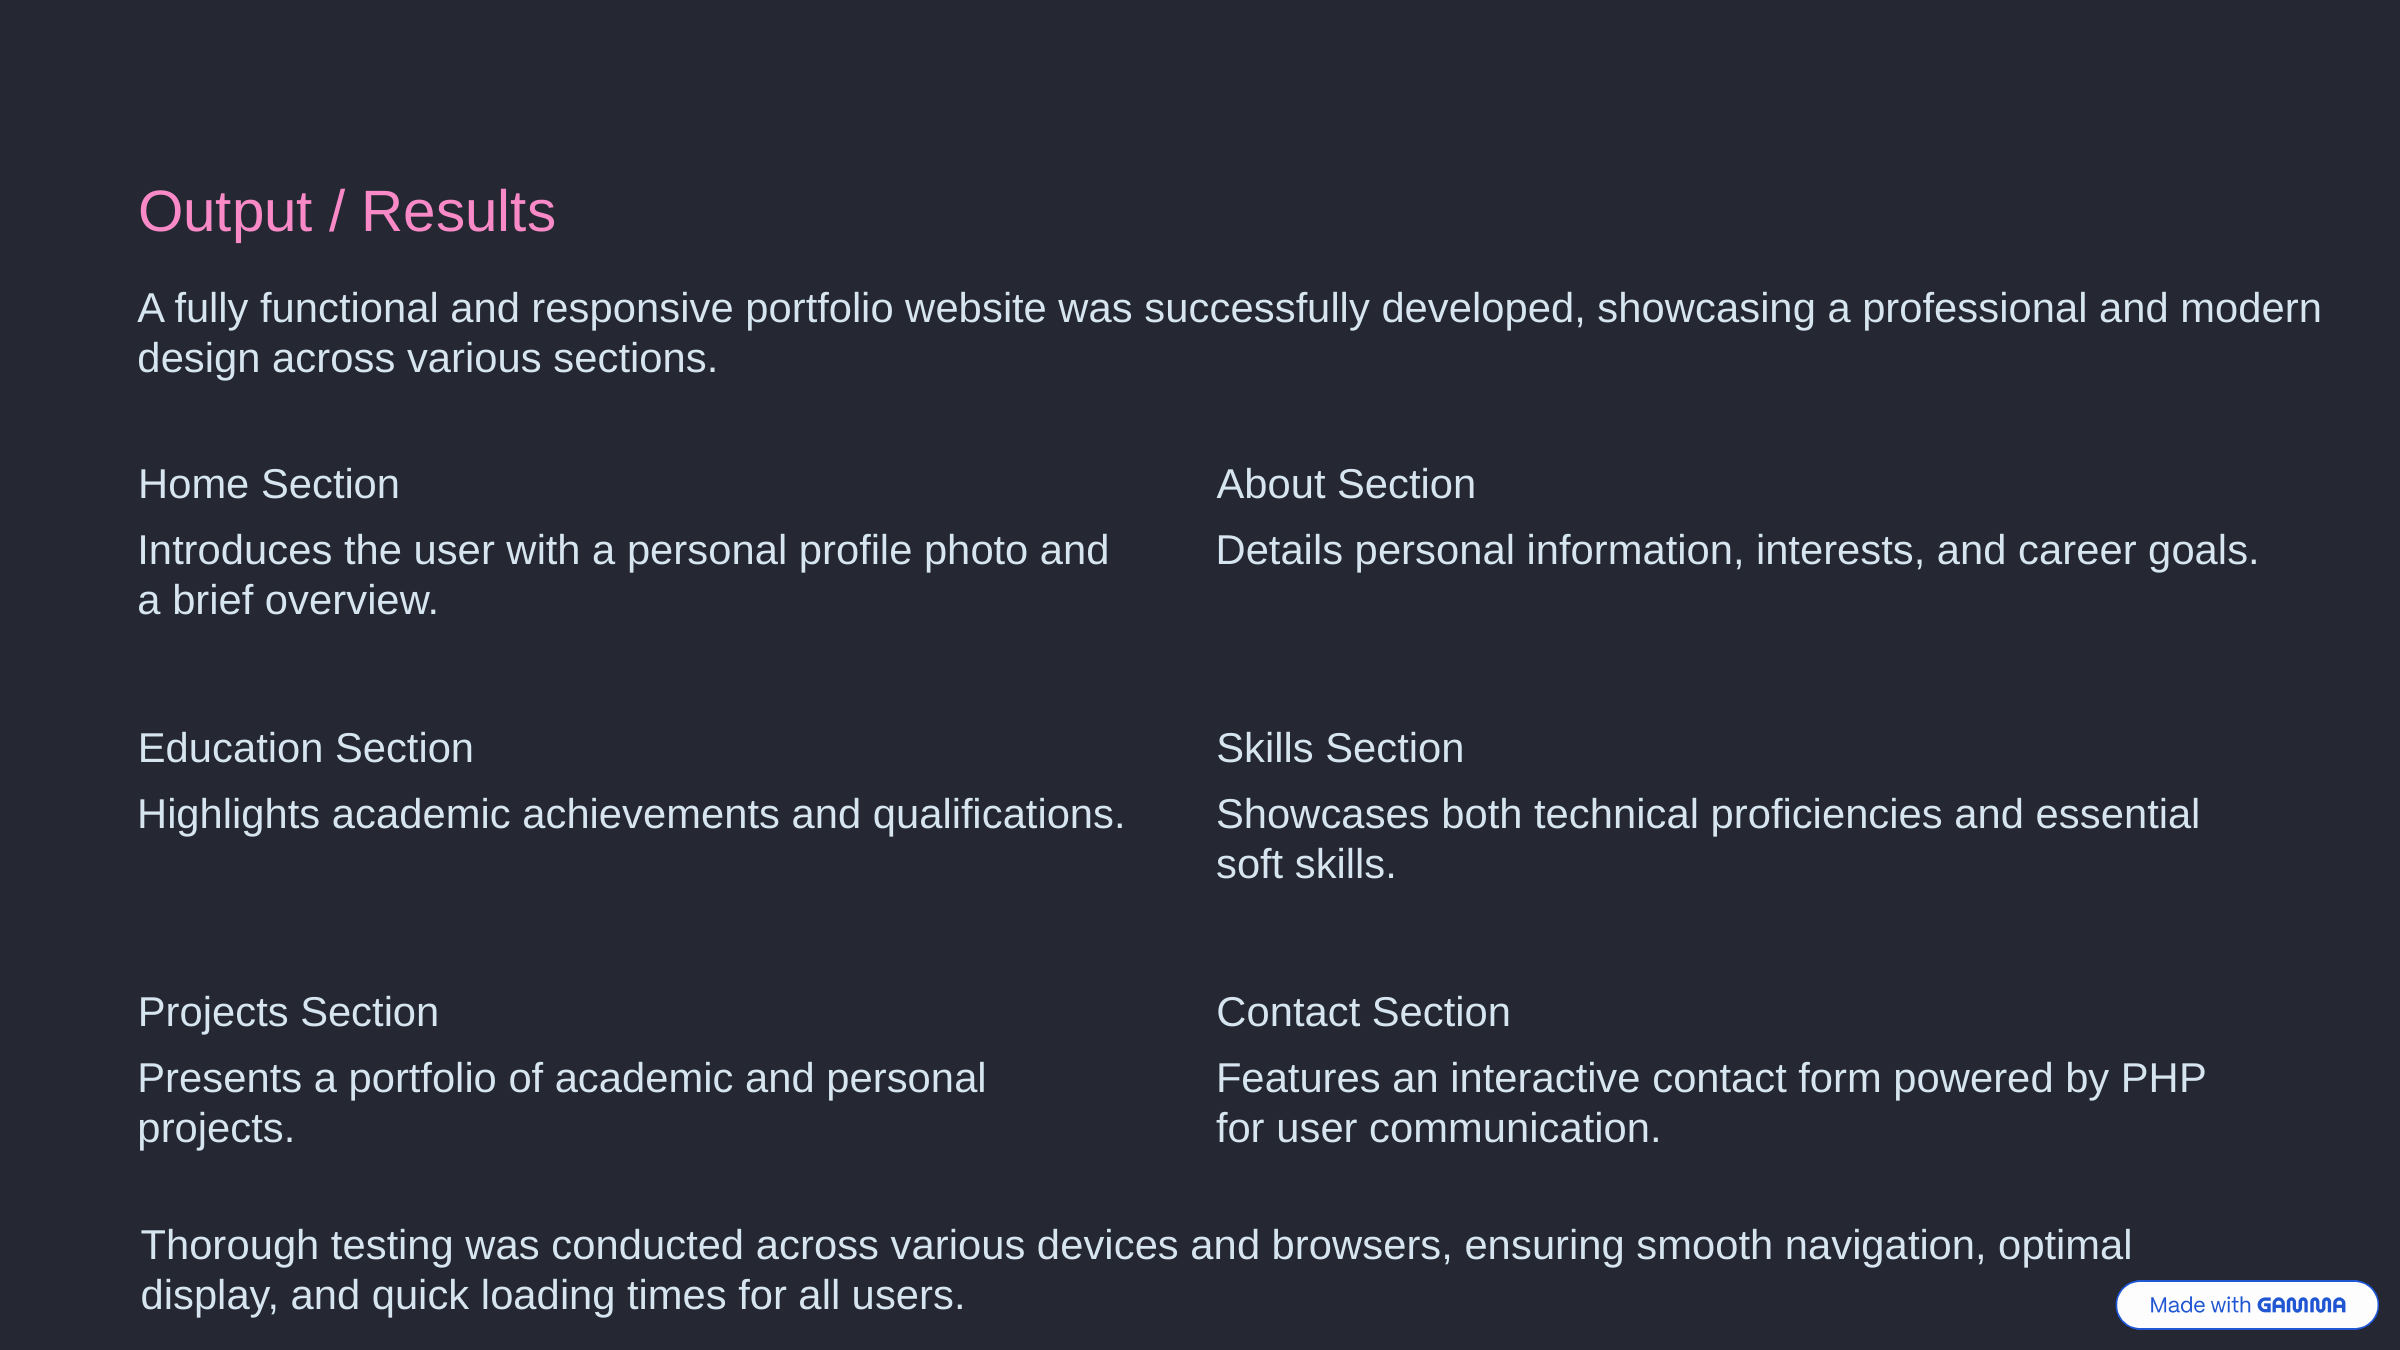

Output / Results
A fully functional and responsive portfolio website was successfully developed, showcasing a professional and modern design across various sections.
Home Section
About Section
Introduces the user with a personal profile photo and a brief overview.
Details personal information, interests, and career goals.
Education Section
Skills Section
Highlights academic achievements and qualifications.
Showcases both technical proficiencies and essential soft skills.
Projects Section
Contact Section
Presents a portfolio of academic and personal projects.
Features an interactive contact form powered by PHP for user communication.

Thorough testing was conducted across various devices and browsers, ensuring smooth navigation, optimal display, and quick loading times for all users.